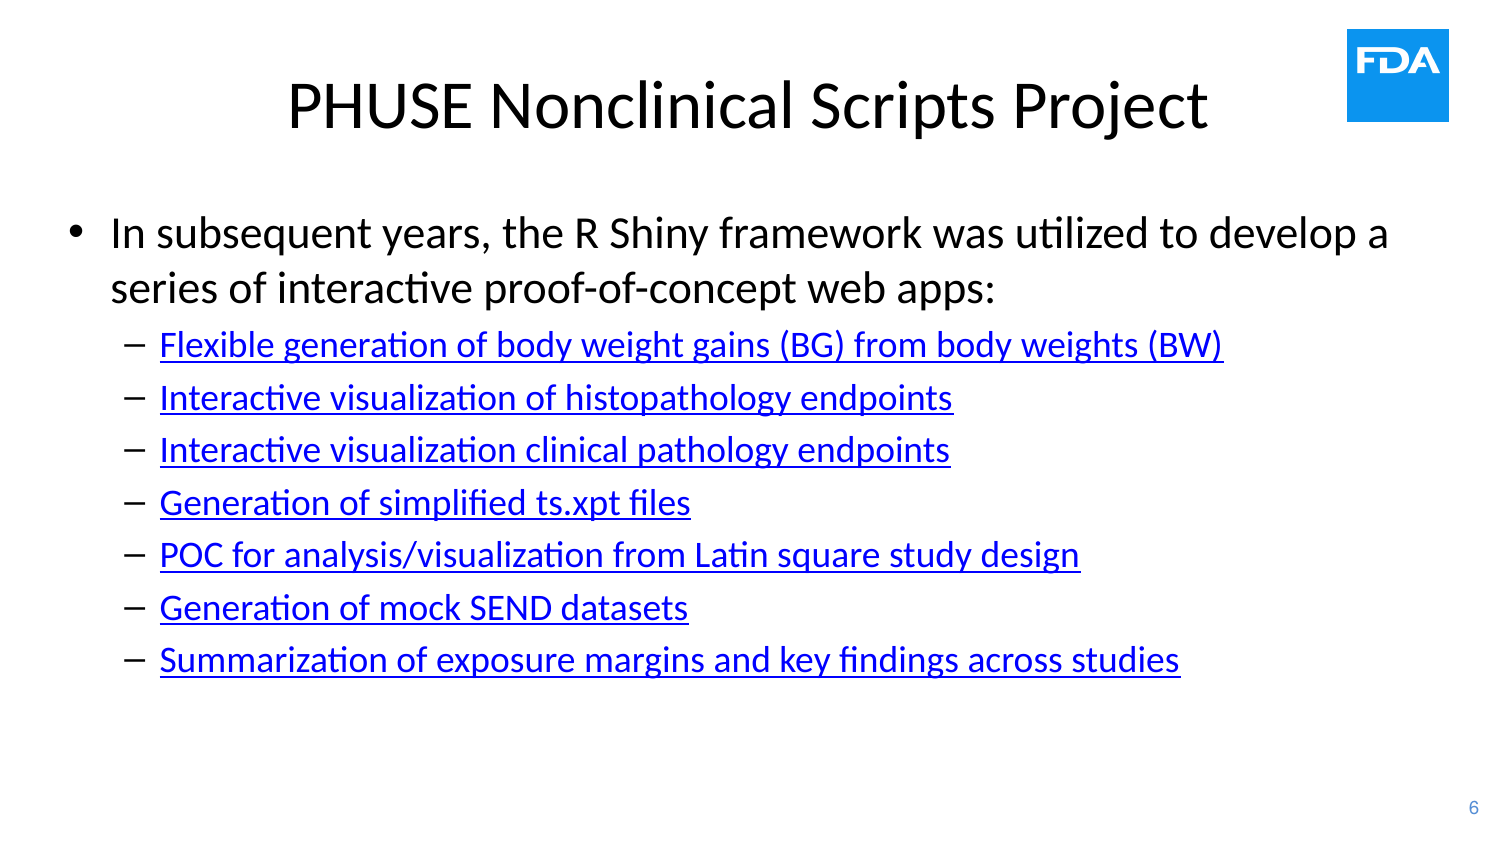

# PHUSE Nonclinical Scripts Project
In subsequent years, the R Shiny framework was utilized to develop a series of interactive proof-of-concept web apps:
Flexible generation of body weight gains (BG) from body weights (BW)
Interactive visualization of histopathology endpoints
Interactive visualization clinical pathology endpoints
Generation of simplified ts.xpt files
POC for analysis/visualization from Latin square study design
Generation of mock SEND datasets
Summarization of exposure margins and key findings across studies